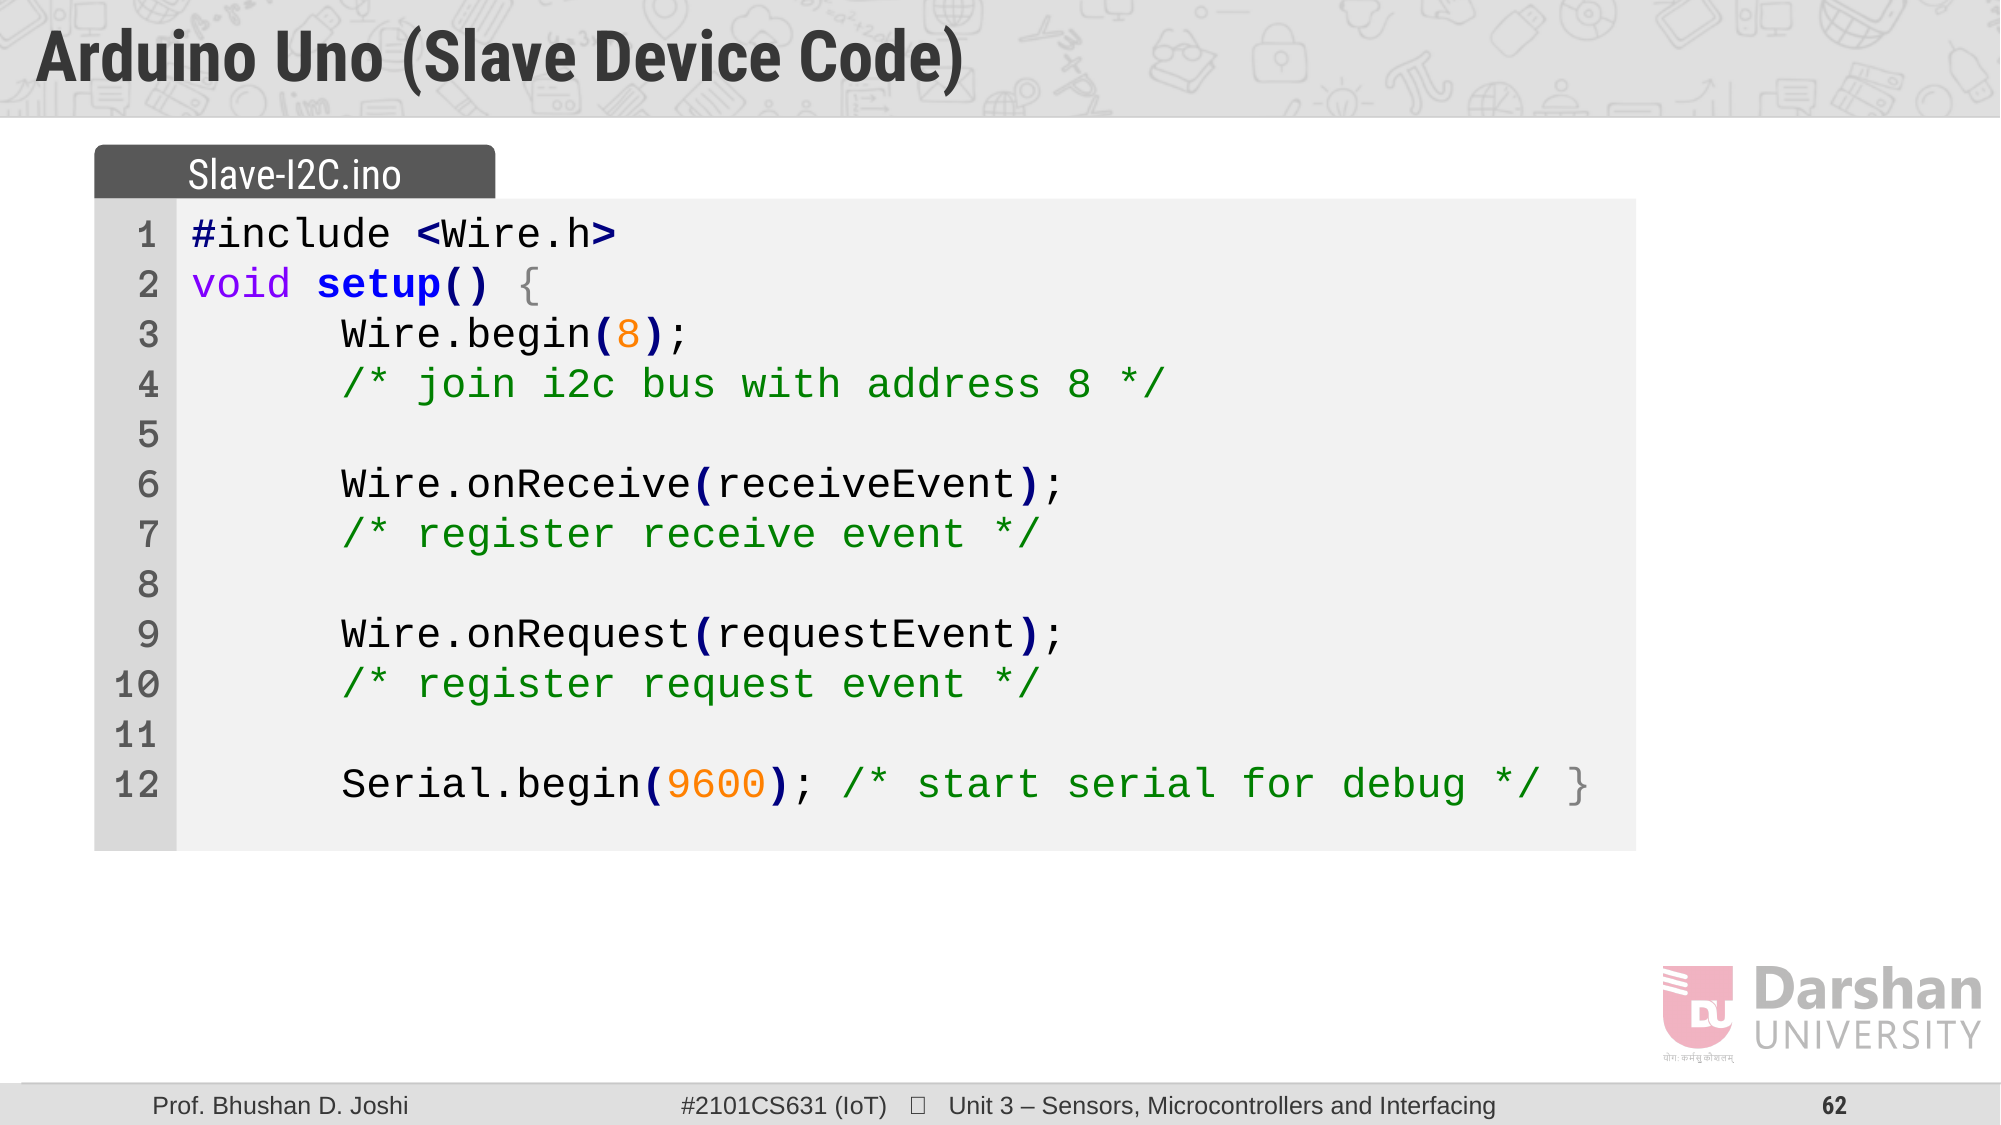

# Arduino Uno (Slave Device Code)
Slave-I2C.ino
1
2
3
4
5
6
7
8
9
10
11
12
#include <Wire.h>
void setup() {
	Wire.begin(8);
	/* join i2c bus with address 8 */

	Wire.onReceive(receiveEvent);
	/* register receive event */

	Wire.onRequest(requestEvent);
	/* register request event */

	Serial.begin(9600); /* start serial for debug */ }